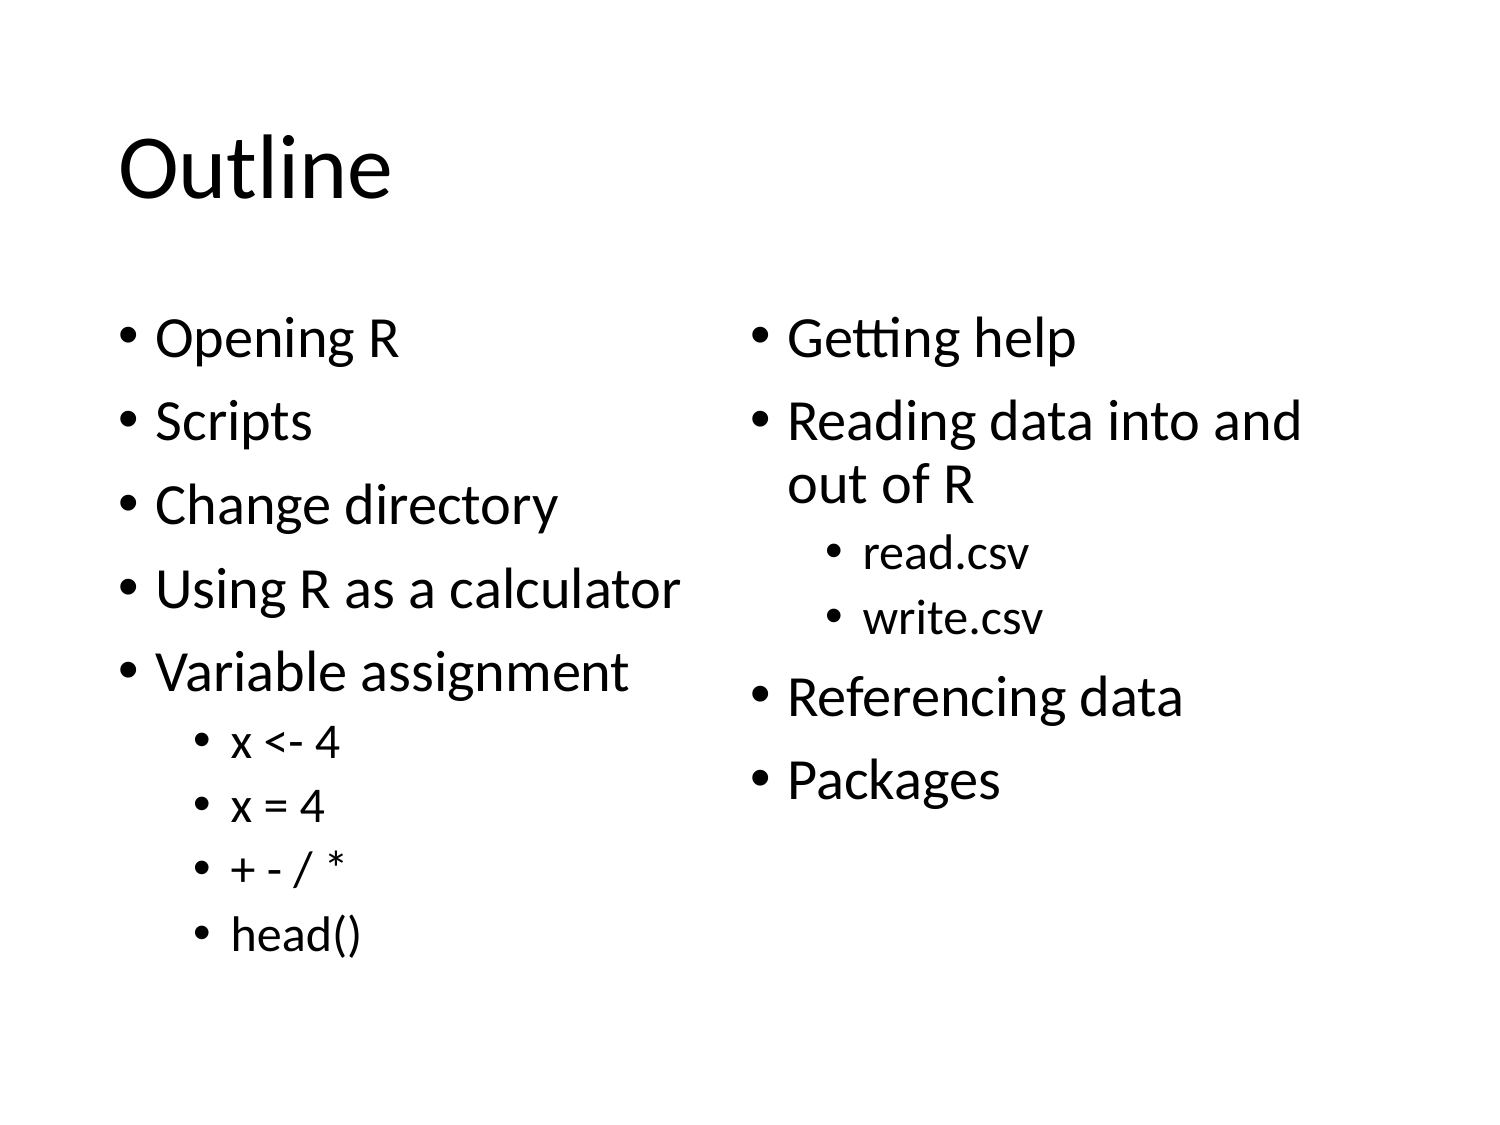

# Outline
Opening R
Scripts
Change directory
Using R as a calculator
Variable assignment
x <- 4
x = 4
+ - / *
head()
Getting help
Reading data into and out of R
read.csv
write.csv
Referencing data
Packages